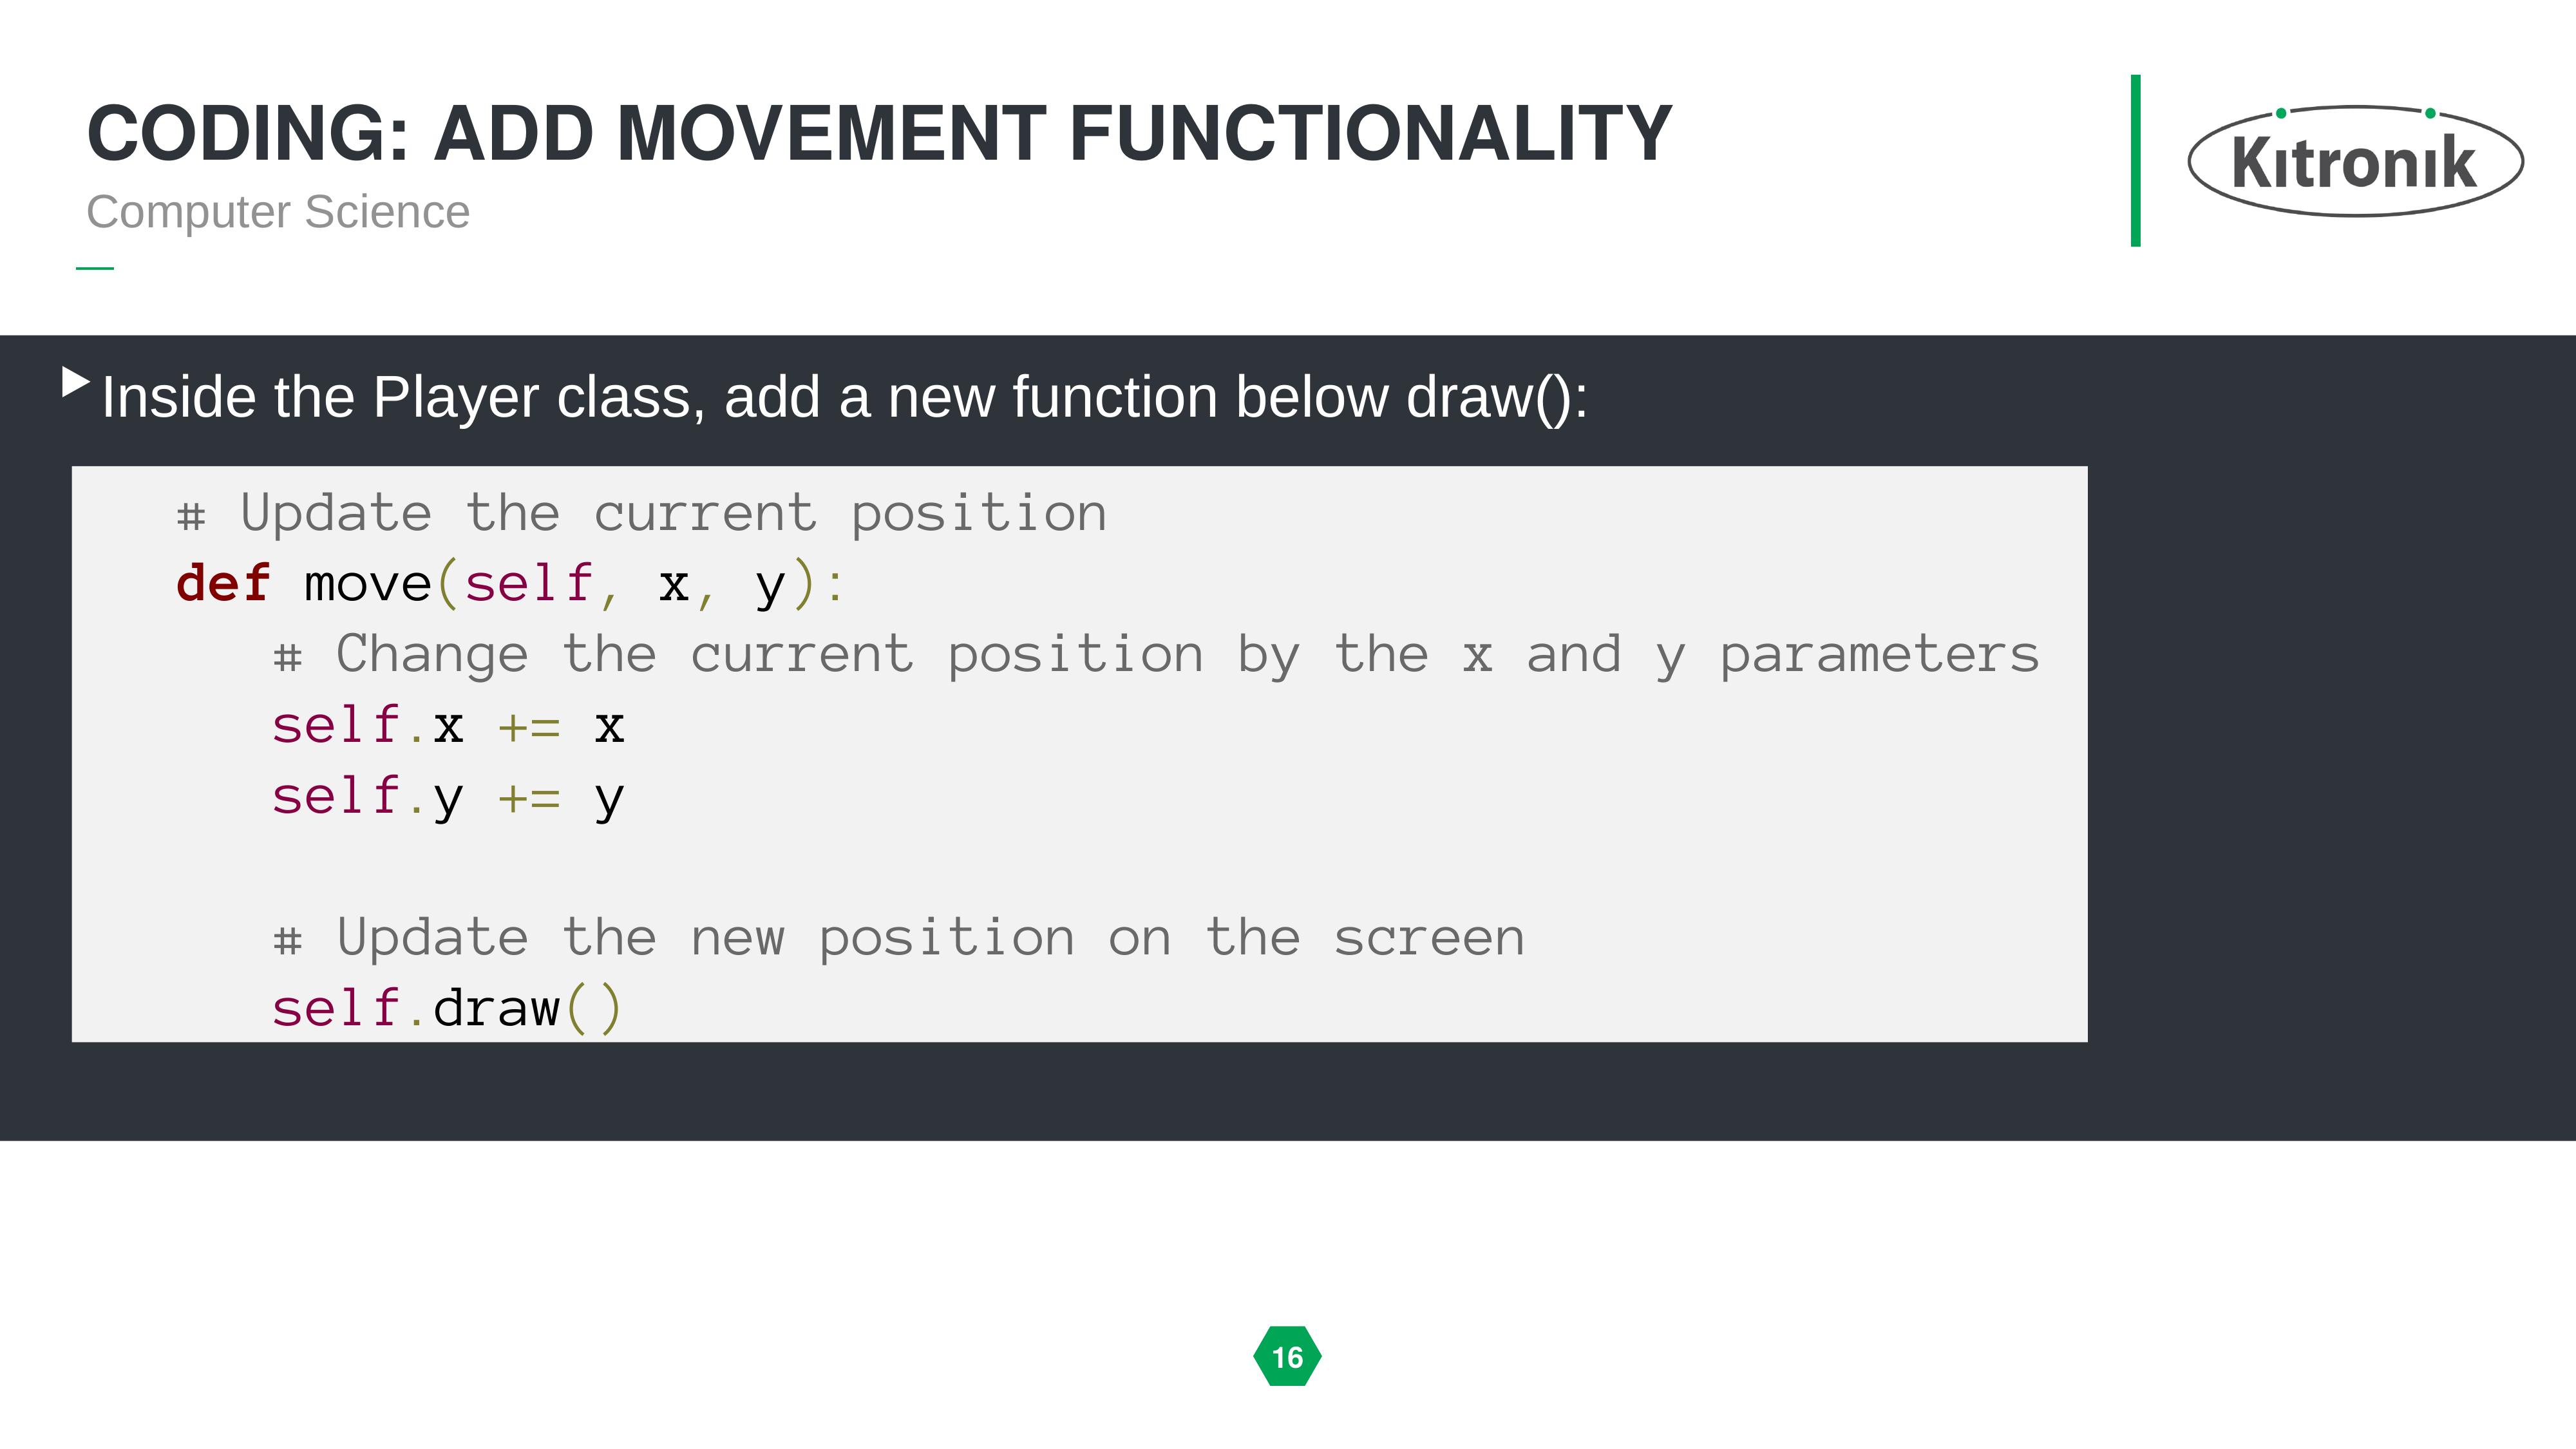

# Coding: Add movement functionality
Computer Science

Inside the Player class, add a new function below draw():
	# Update the current position
	def move(self, x, y):
		# Change the current position by the x and y parameters
		self.x += x
		self.y += y

		# Update the new position on the screen
		self.draw()

16